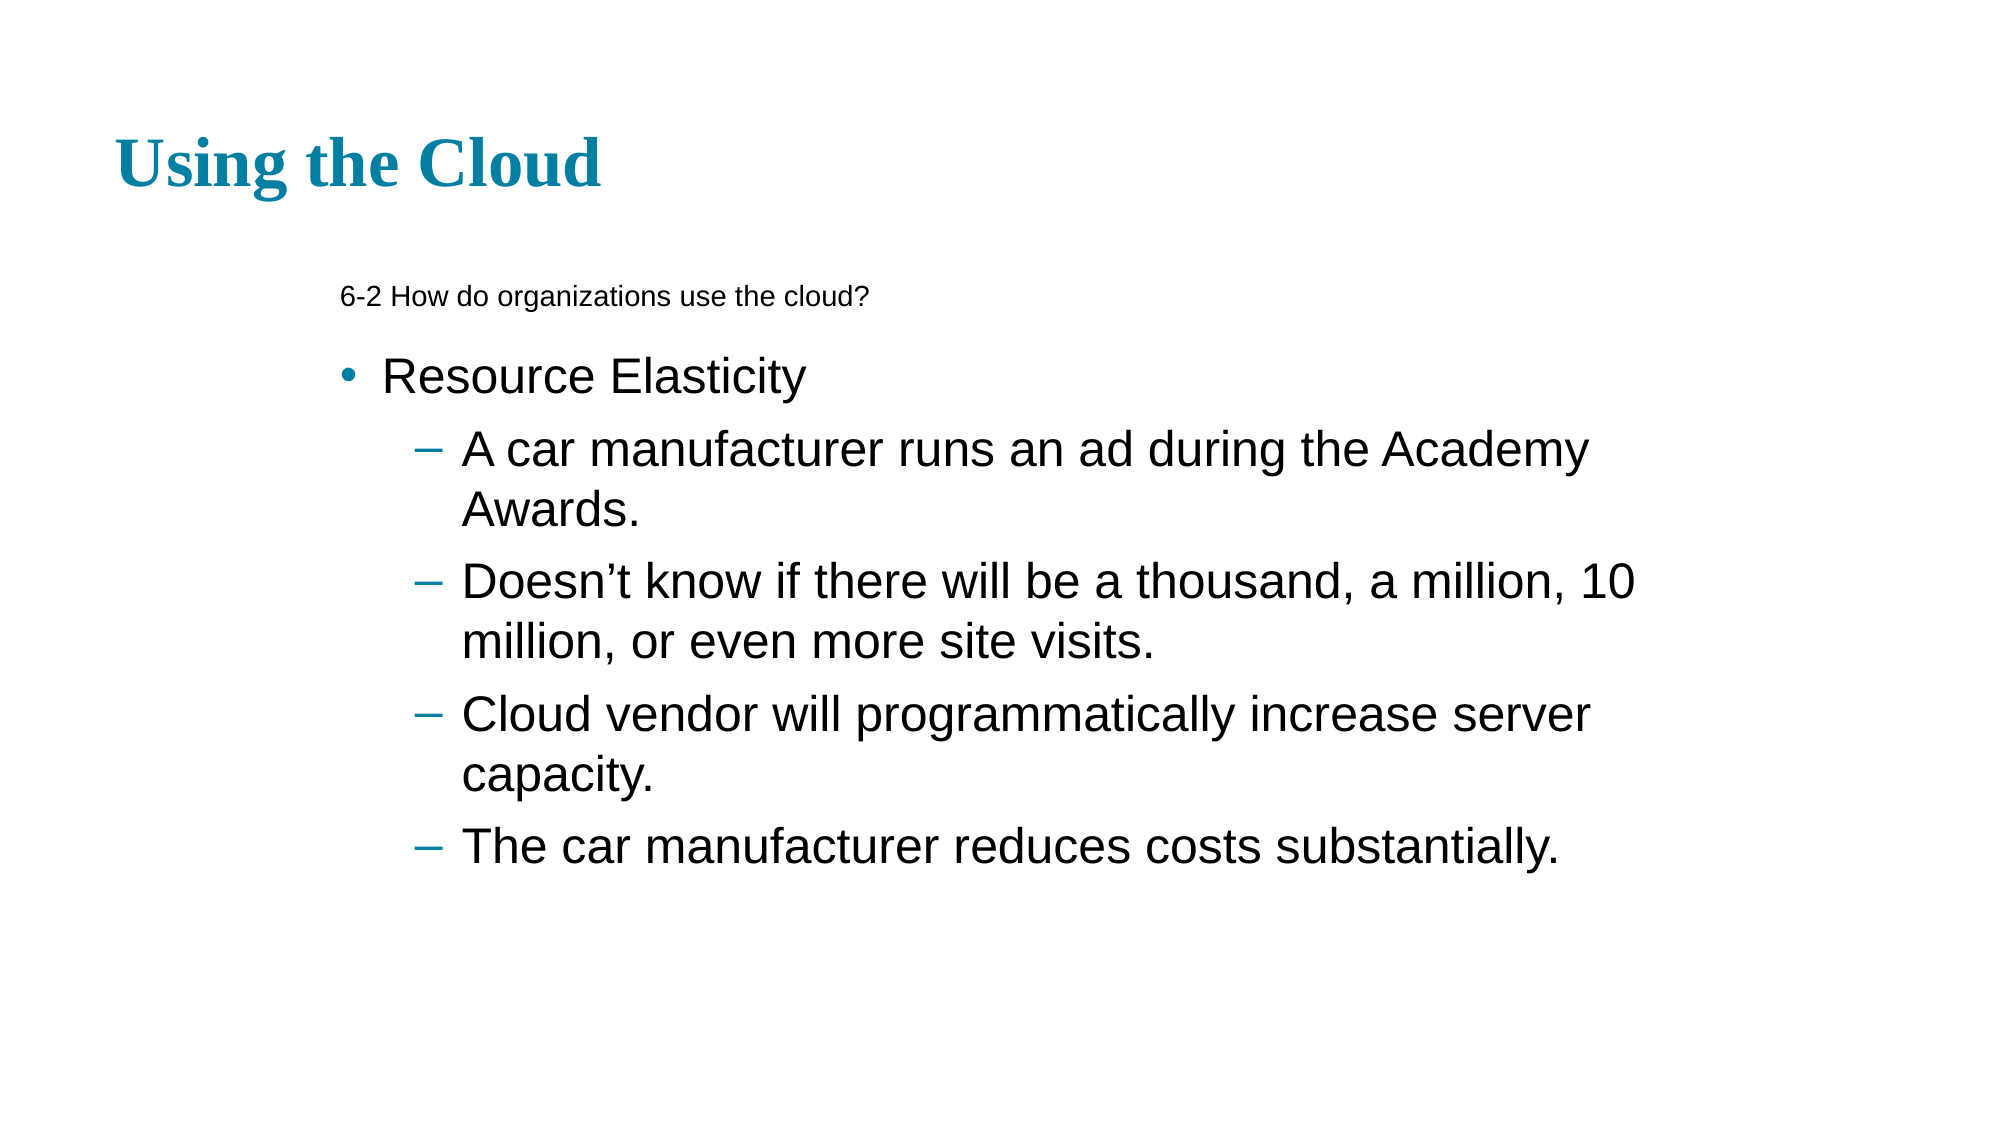

# Using the Cloud
6-2 How do organizations use the cloud?
Resource Elasticity
A car manufacturer runs an ad during the Academy Awards.
Doesn’t know if there will be a thousand, a million, 10 million, or even more site visits.
Cloud vendor will programmatically increase server capacity.
The car manufacturer reduces costs substantially.